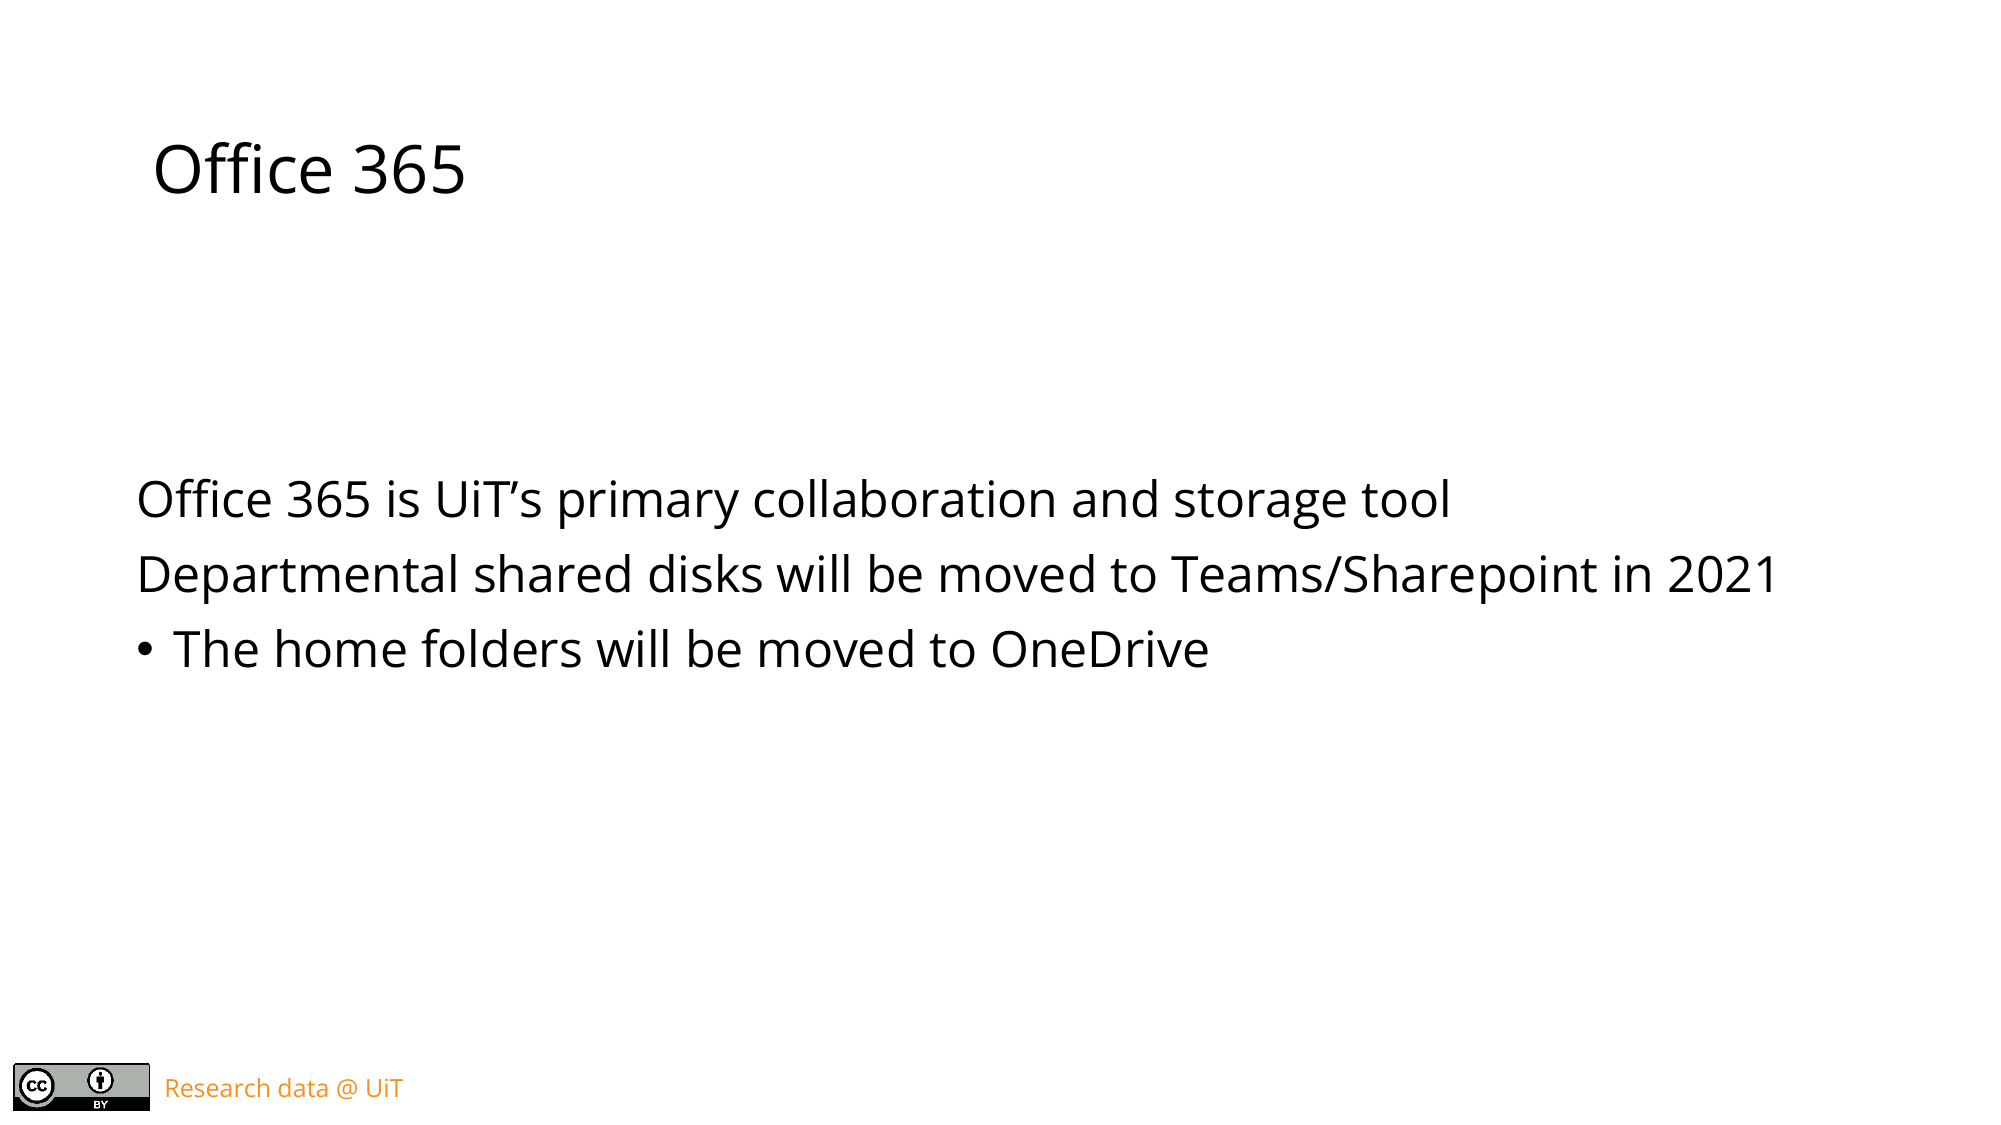

# Office 365

Office 365 is UiT’s primary collaboration and storage tool
Departmental shared disks will be moved to Teams/Sharepoint in 2021
The home folders will be moved to OneDrive